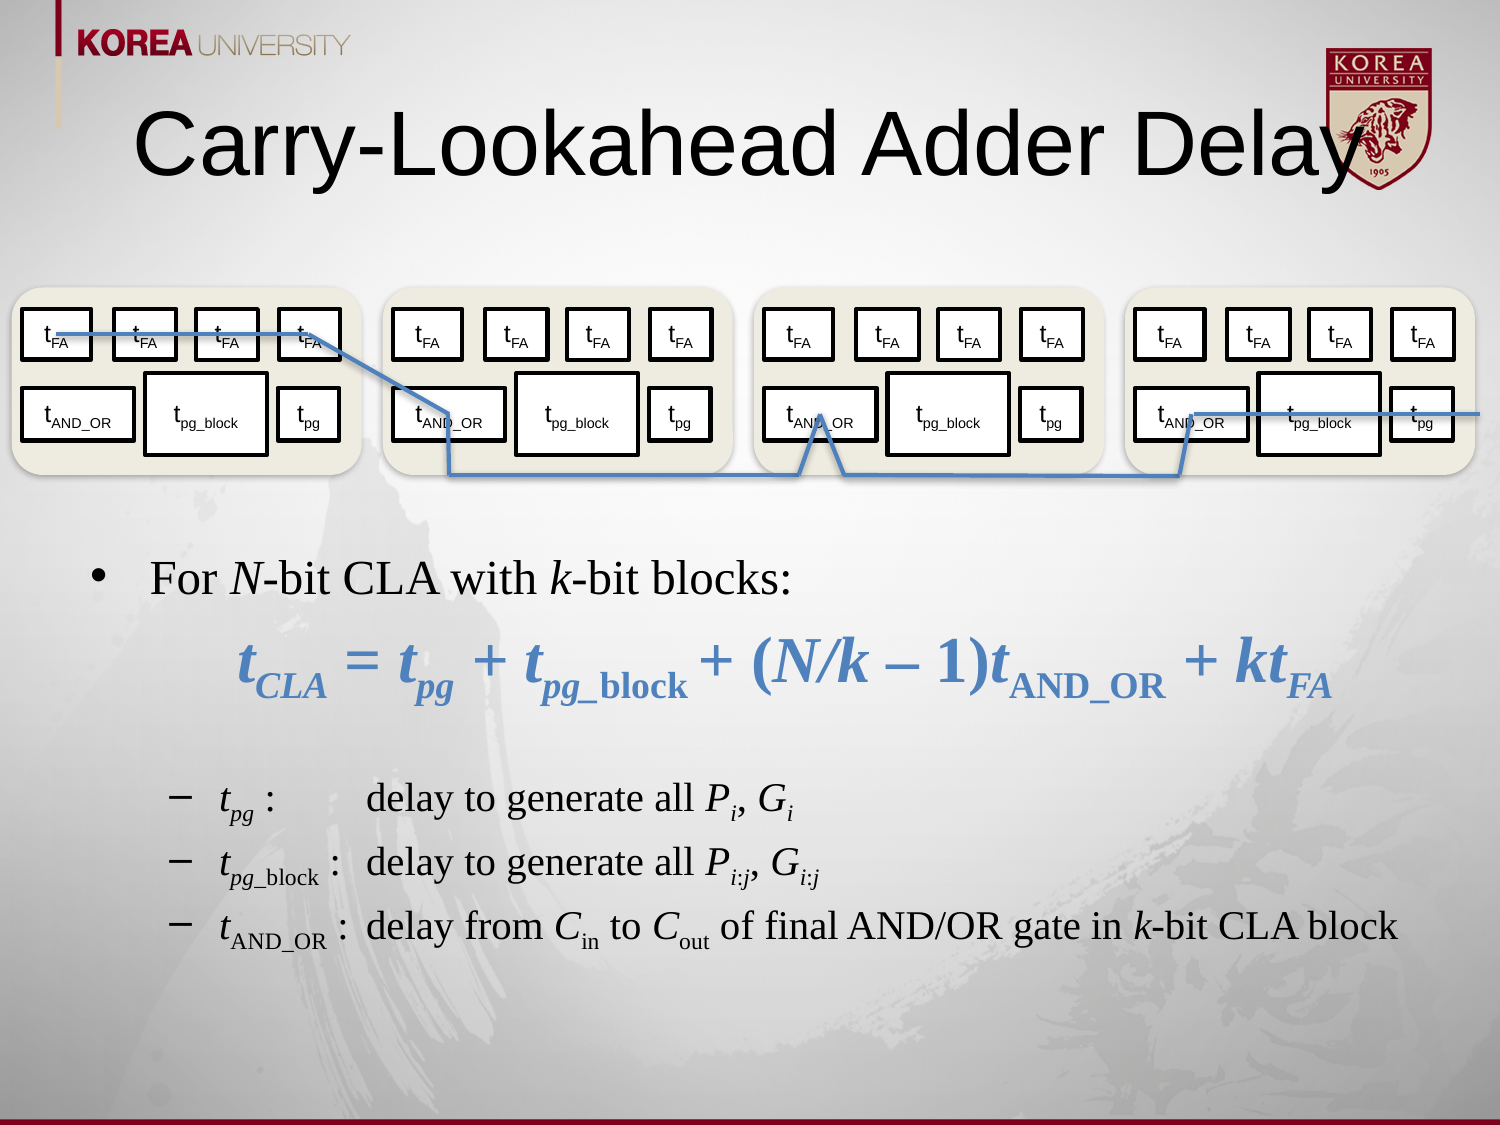

# Carry-Lookahead Adder Delay

tFA
tFA
tFA
tFA
tpg_block
tpg
tAND_OR

tFA
tFA
tFA
tFA
tpg_block
tpg
tAND_OR

tFA
tFA
tFA
tFA
tpg_block
tpg
tAND_OR

tFA
tFA
tFA
tFA
tpg_block
tpg
tAND_OR
For N-bit CLA with k-bit blocks:
	tCLA = tpg + tpg_block + (N/k – 1)tAND_OR + ktFA

tpg : 	delay to generate all Pi, Gi
tpg_block :	delay to generate all Pi:j, Gi:j
tAND_OR :	delay from Cin to Cout of final AND/OR gate in k-bit CLA block